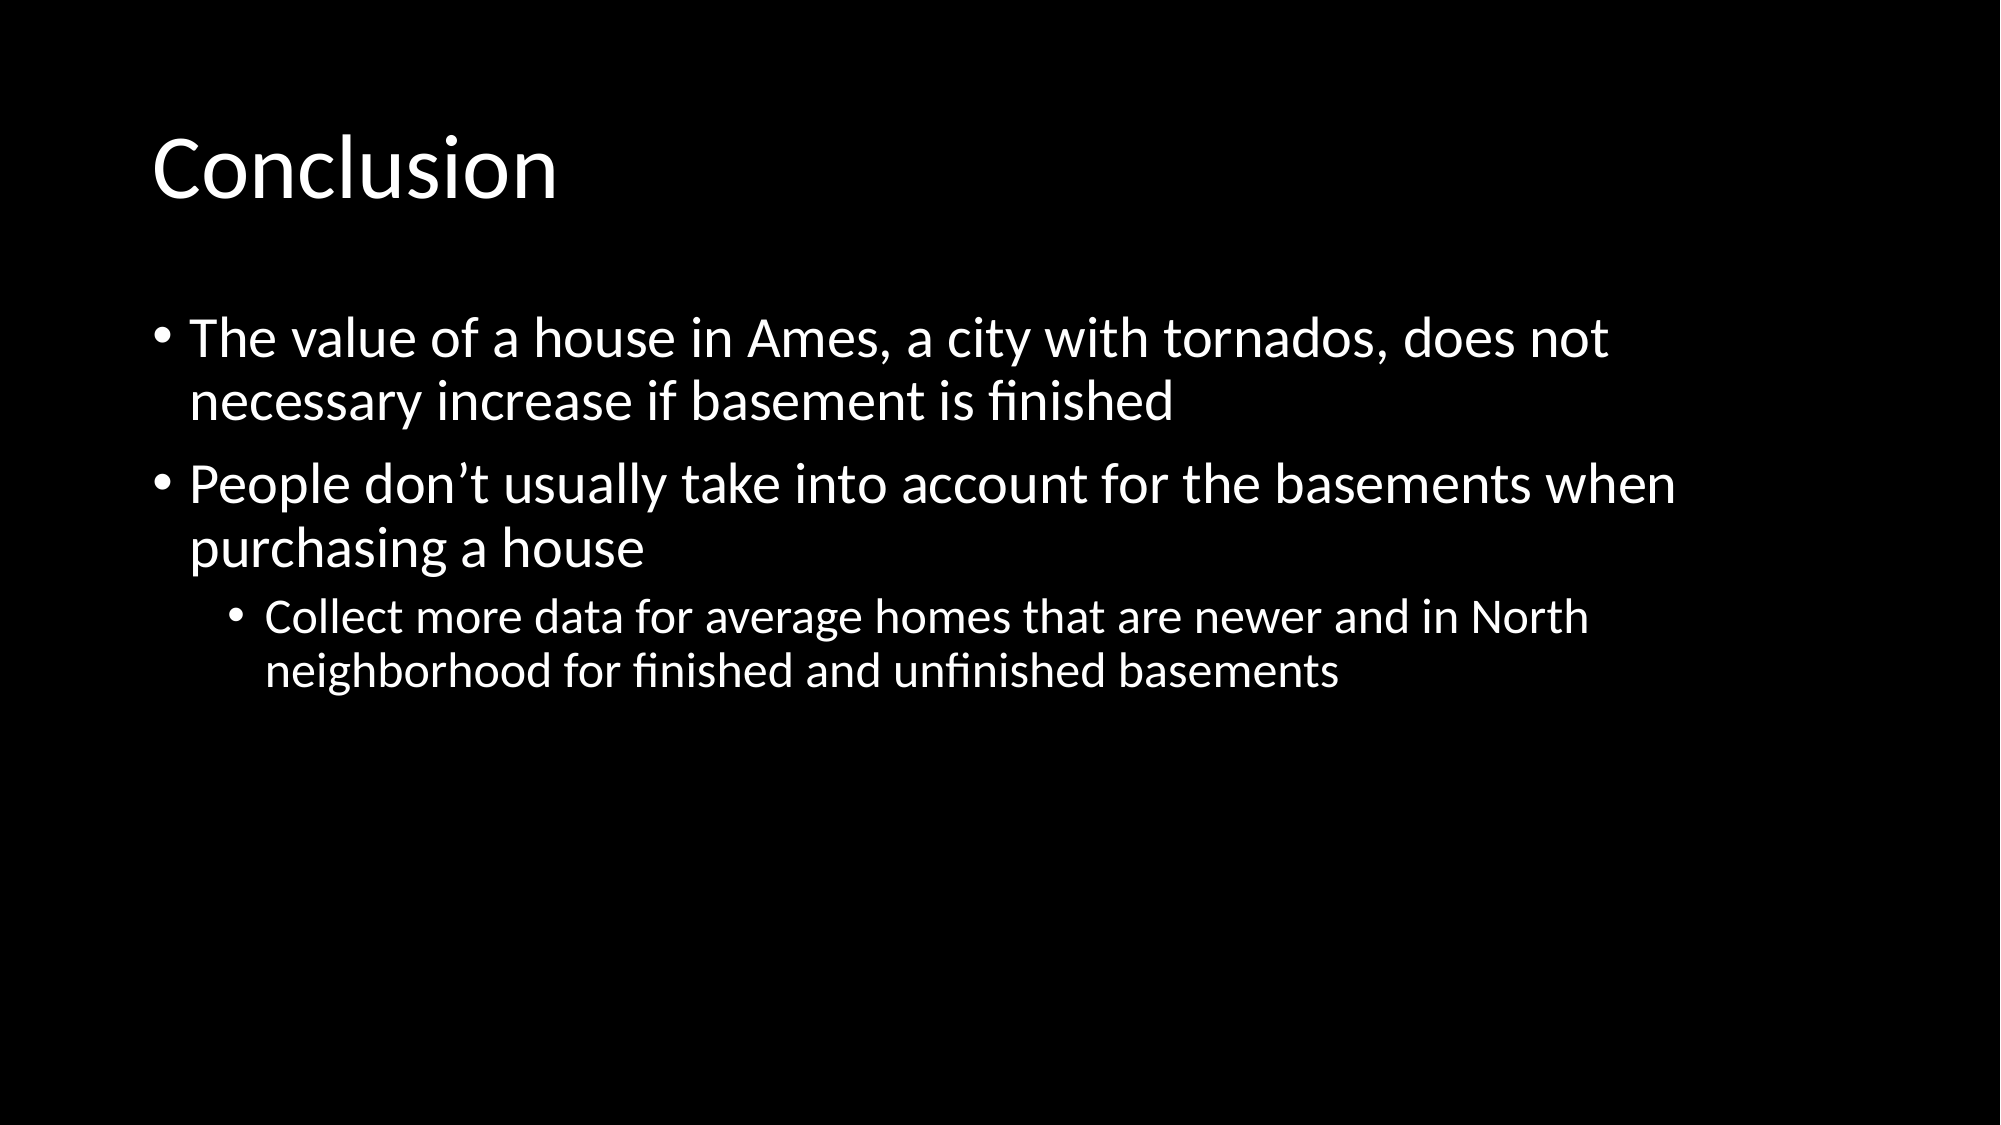

# Conclusion
The value of a house in Ames, a city with tornados, does not necessary increase if basement is finished
People don’t usually take into account for the basements when purchasing a house
Collect more data for average homes that are newer and in North neighborhood for finished and unfinished basements